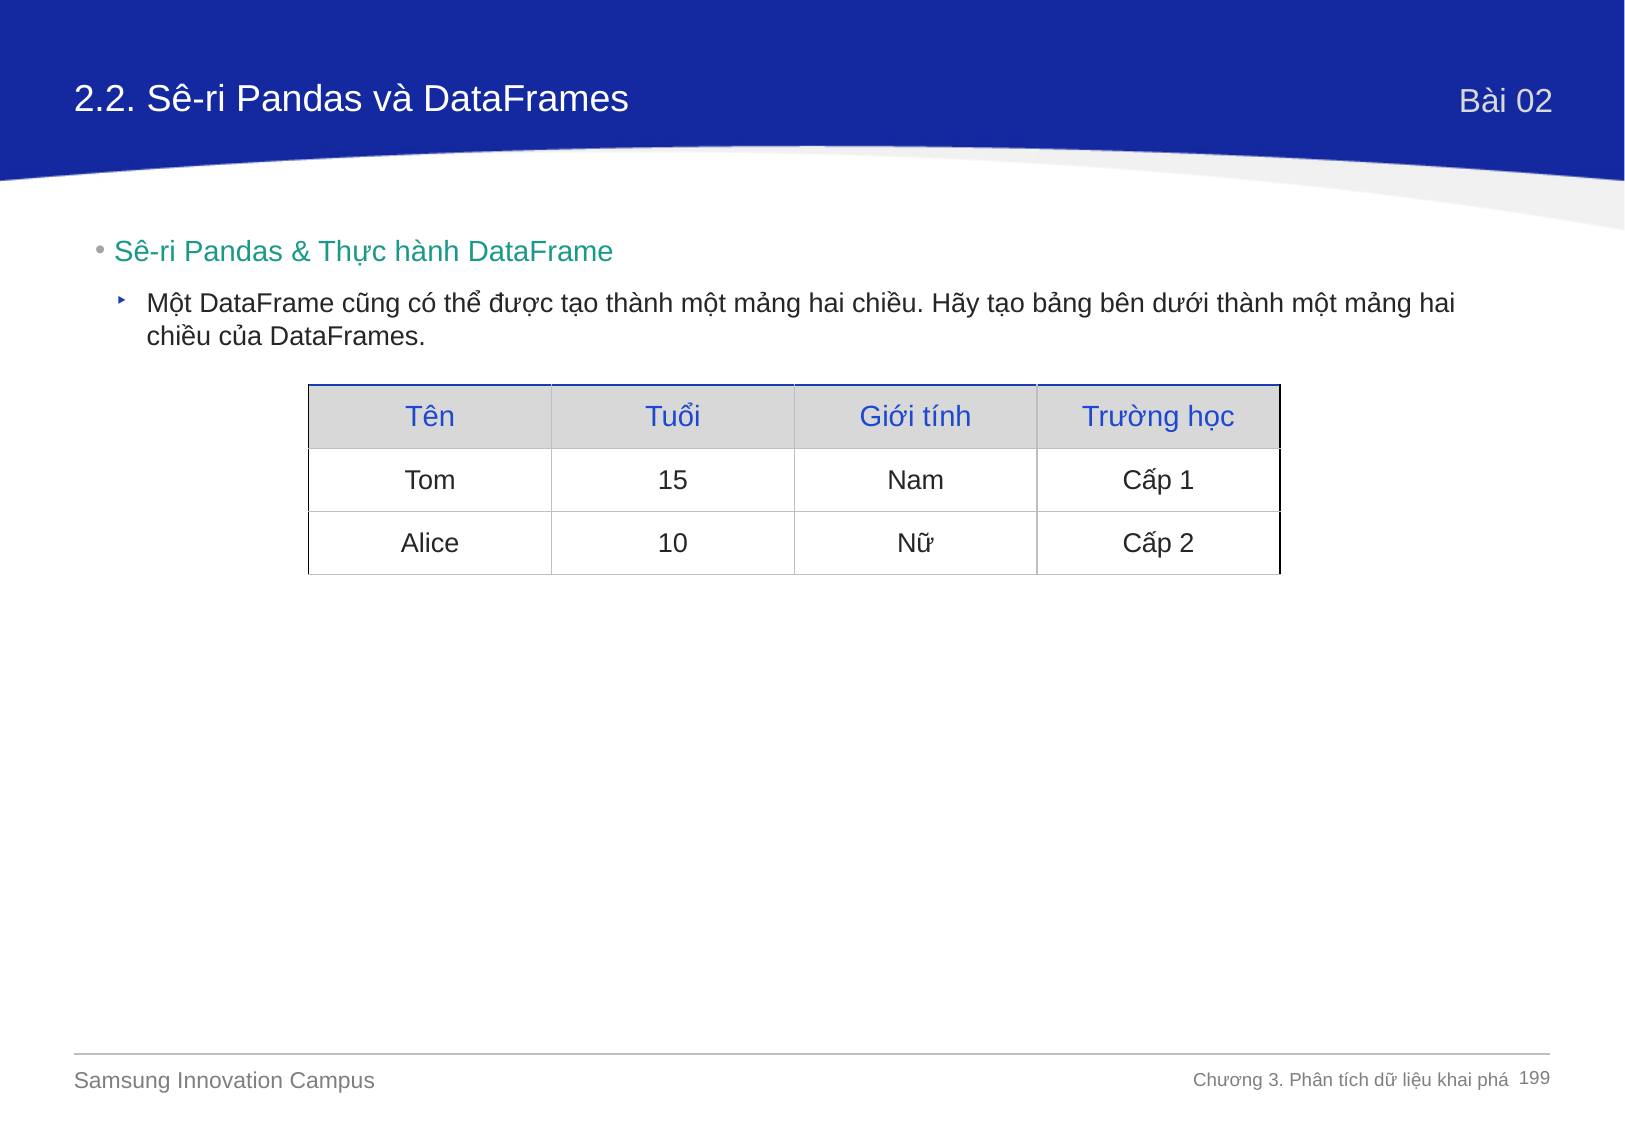

2.2. Sê-ri Pandas và DataFrames
Bài 02
Sê-ri Pandas & Thực hành DataFrame
Một DataFrame cũng có thể được tạo thành một mảng hai chiều. Hãy tạo bảng bên dưới thành một mảng hai chiều của DataFrames.
| Tên | Tuổi | Giới tính | Trường học |
| --- | --- | --- | --- |
| Tom | 15 | Nam | Cấp 1 |
| Alice | 10 | Nữ | Cấp 2 |